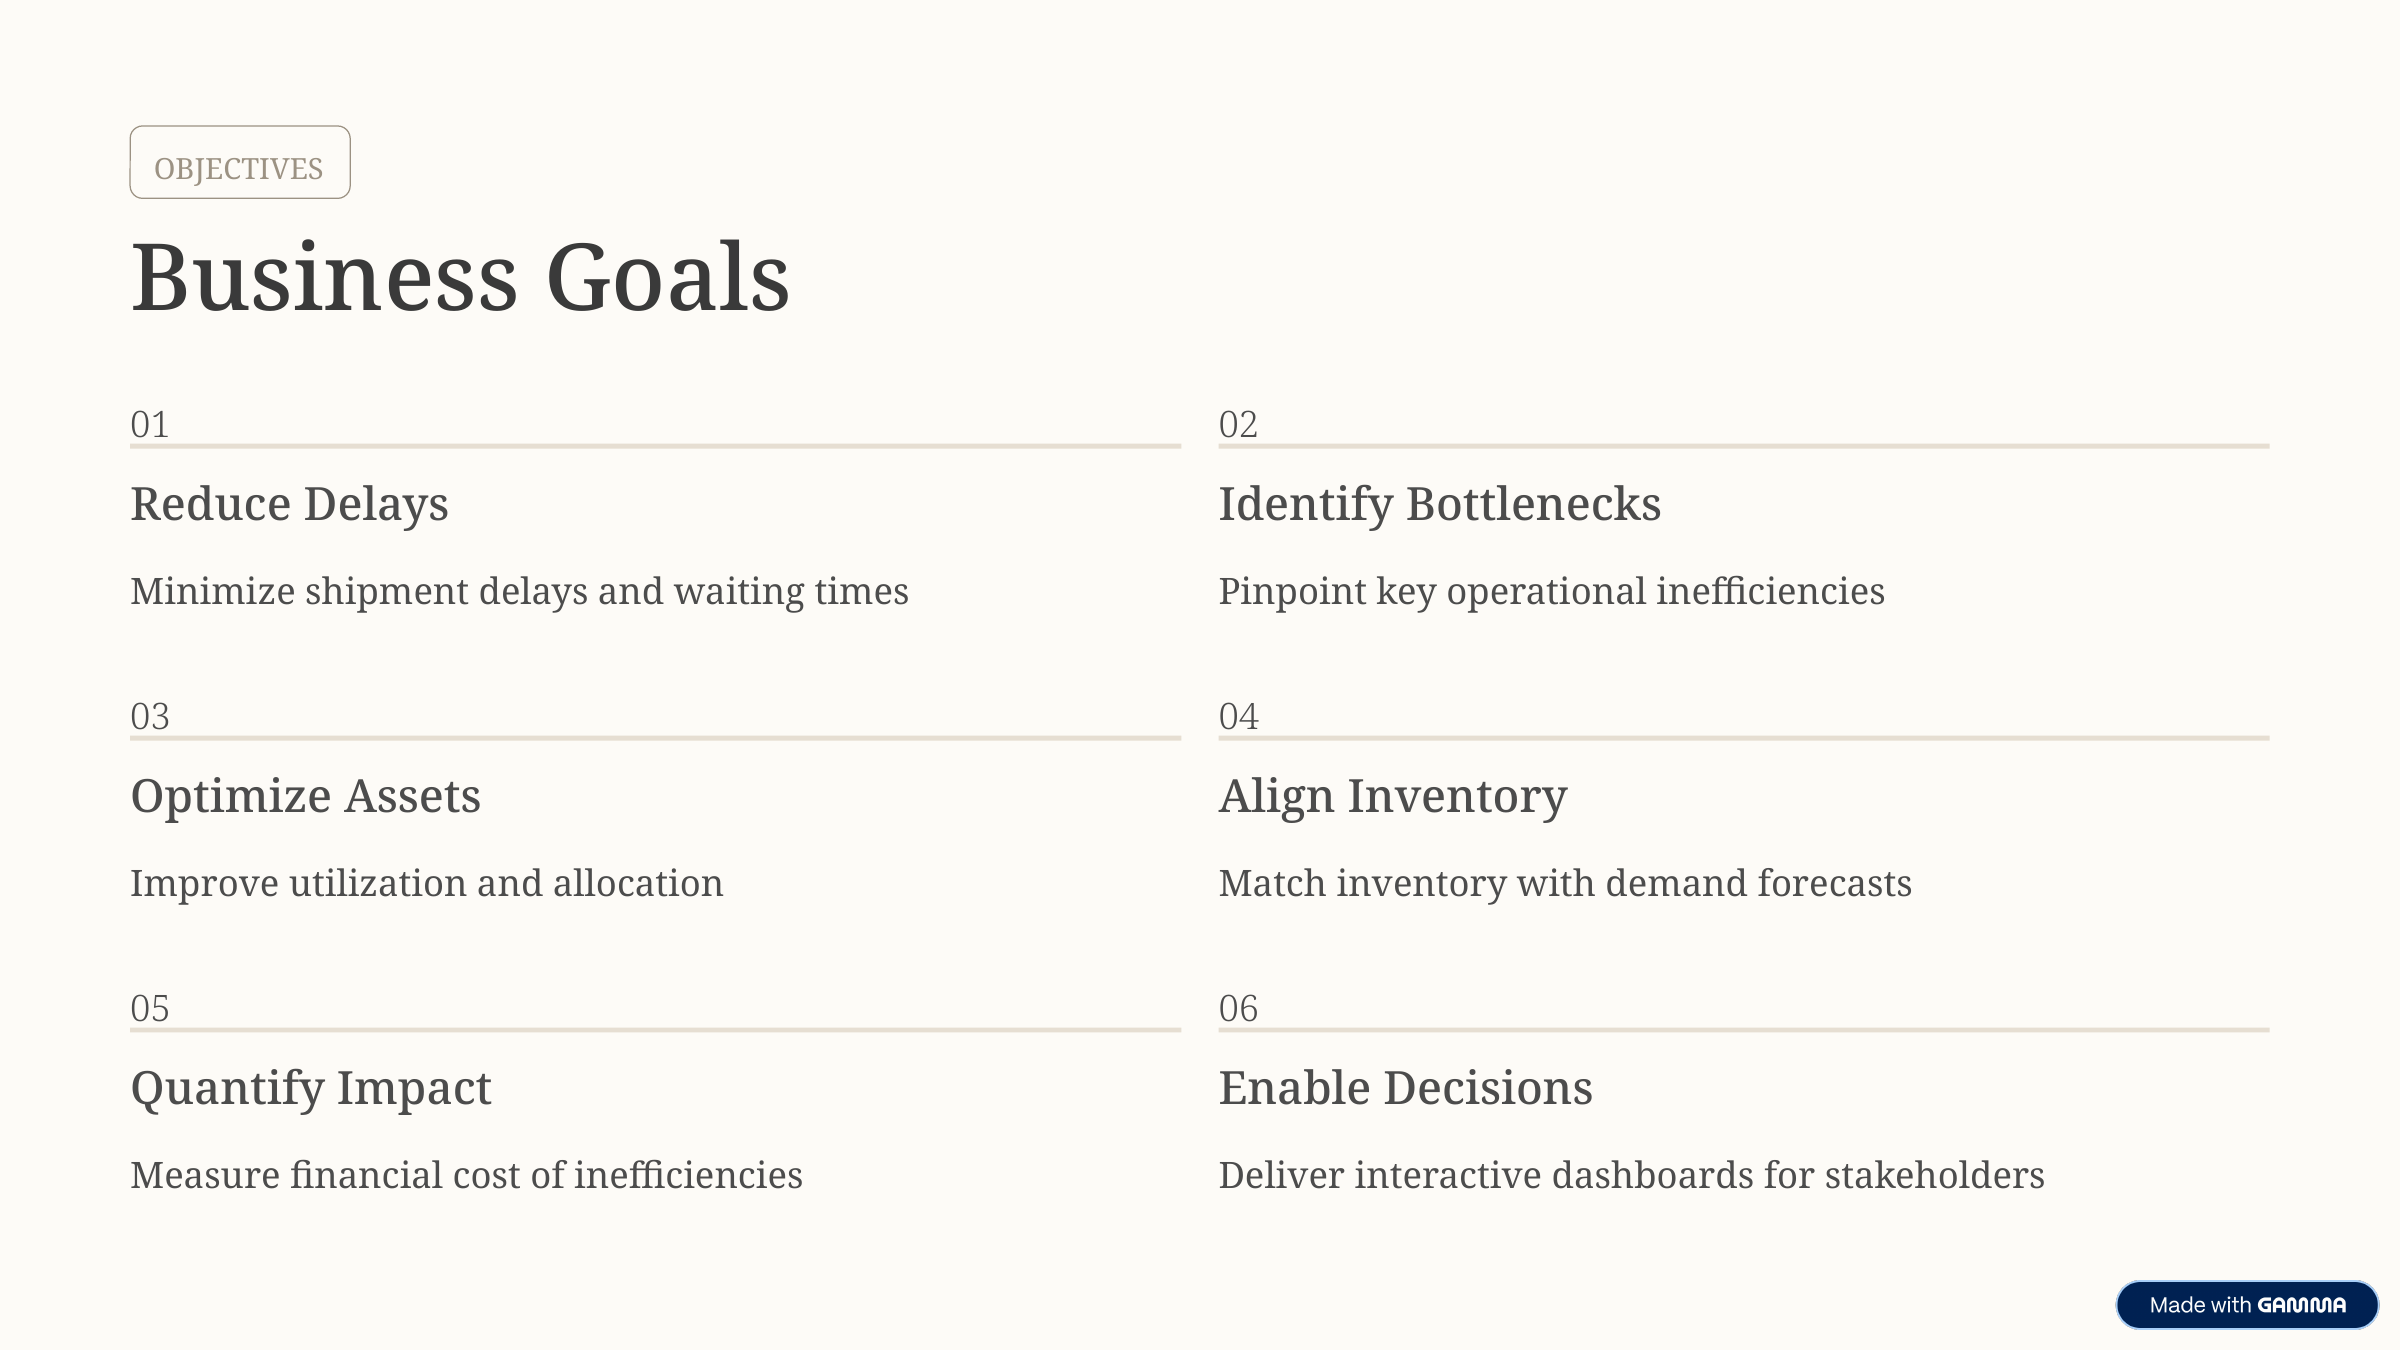

OBJECTIVES
Business Goals
01
02

Reduce Delays
Identify Bottlenecks
Minimize shipment delays and waiting times
Pinpoint key operational inefficiencies
03
04

Optimize Assets
Align Inventory
Improve utilization and allocation
Match inventory with demand forecasts
05
06

Quantify Impact
Enable Decisions
Measure financial cost of inefficiencies
Deliver interactive dashboards for stakeholders